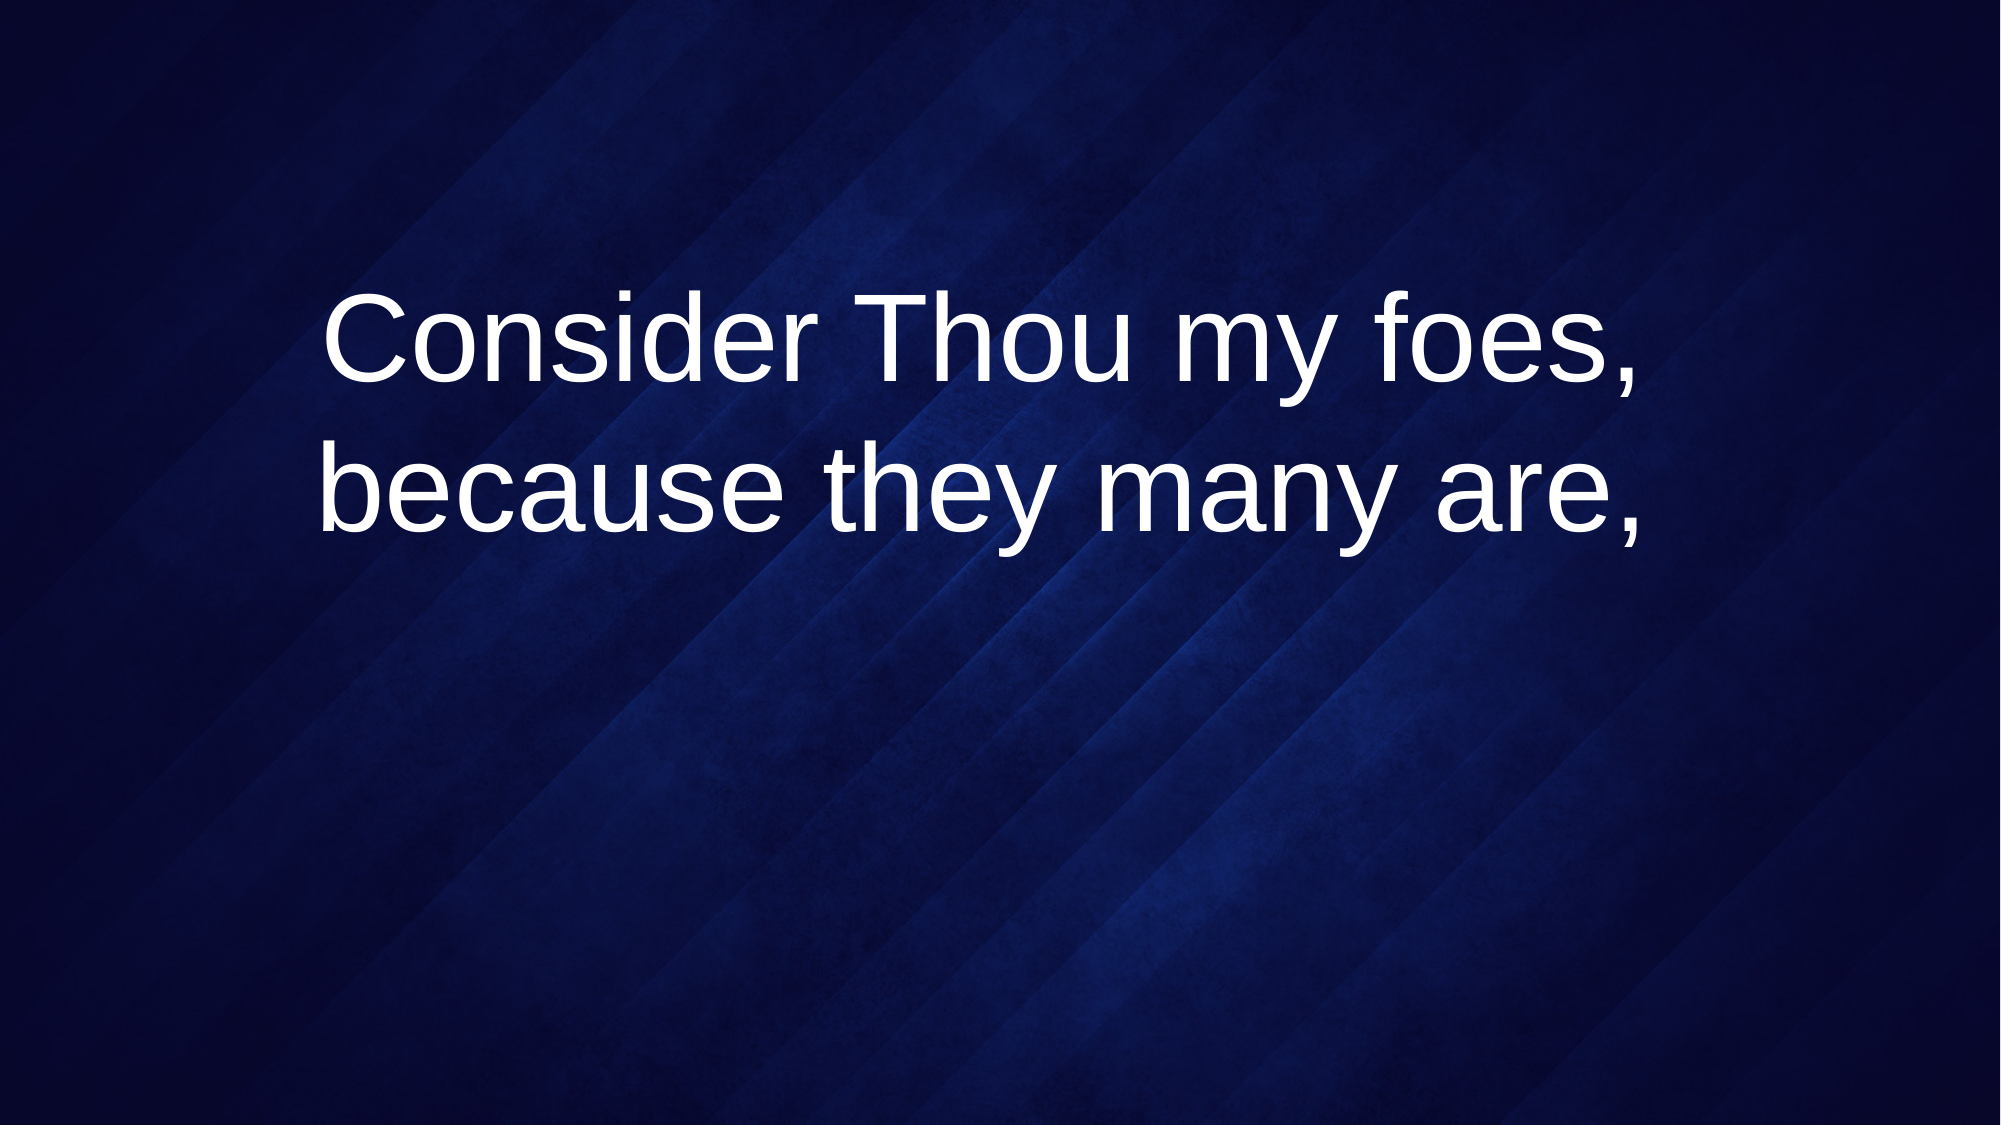

# Consider Thou my foes, because they many are,